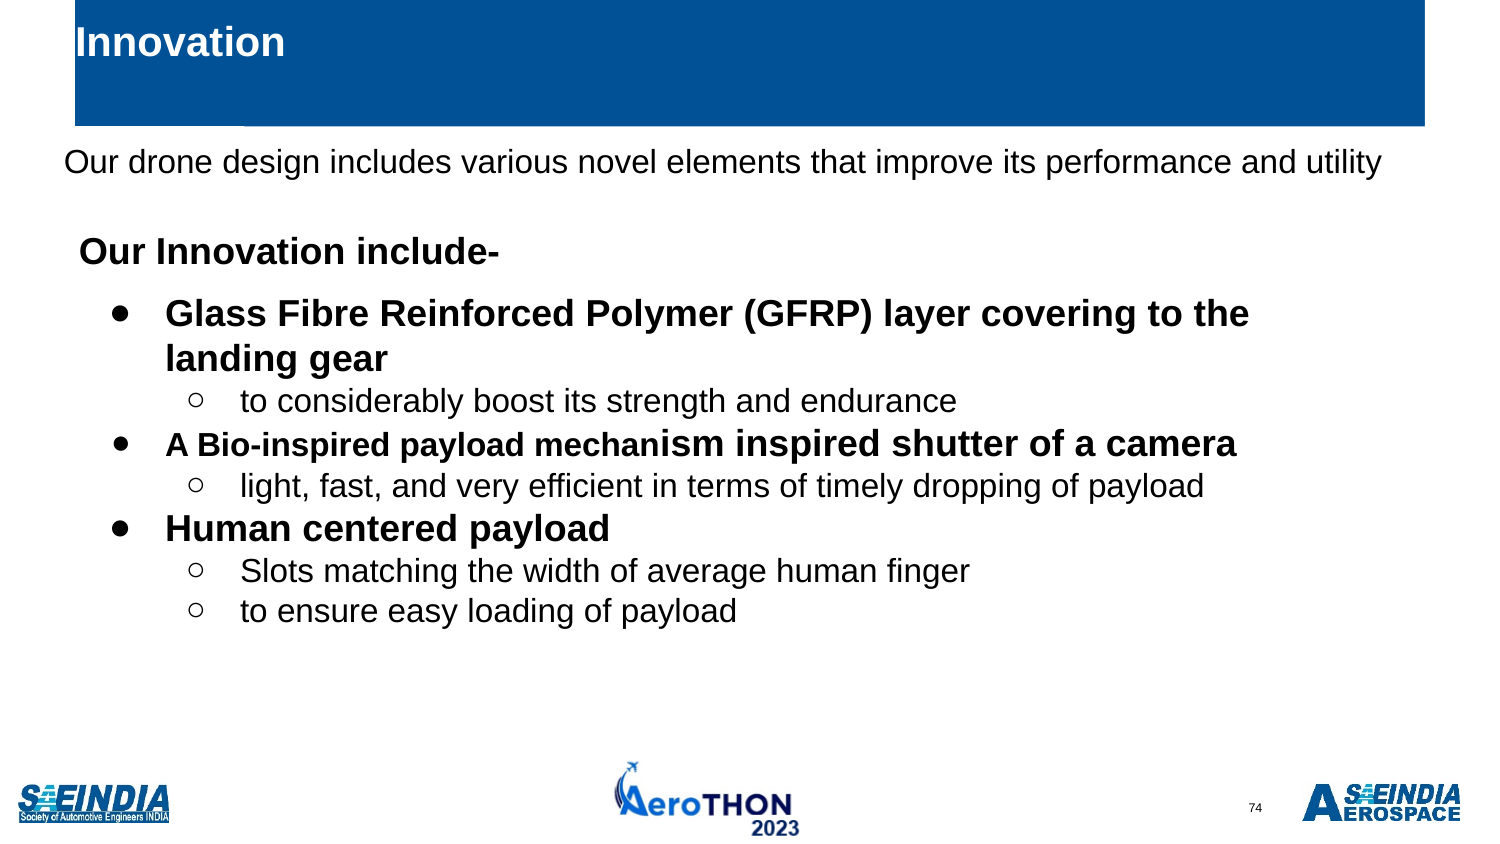

# Innovation
Our drone design includes various novel elements that improve its performance and utility
Our Innovation include-
Glass Fibre Reinforced Polymer (GFRP) layer covering to the landing gear
to considerably boost its strength and endurance
A Bio-inspired payload mechanism inspired shutter of a camera
light, fast, and very efficient in terms of timely dropping of payload
Human centered payload
Slots matching the width of average human finger
to ensure easy loading of payload
74